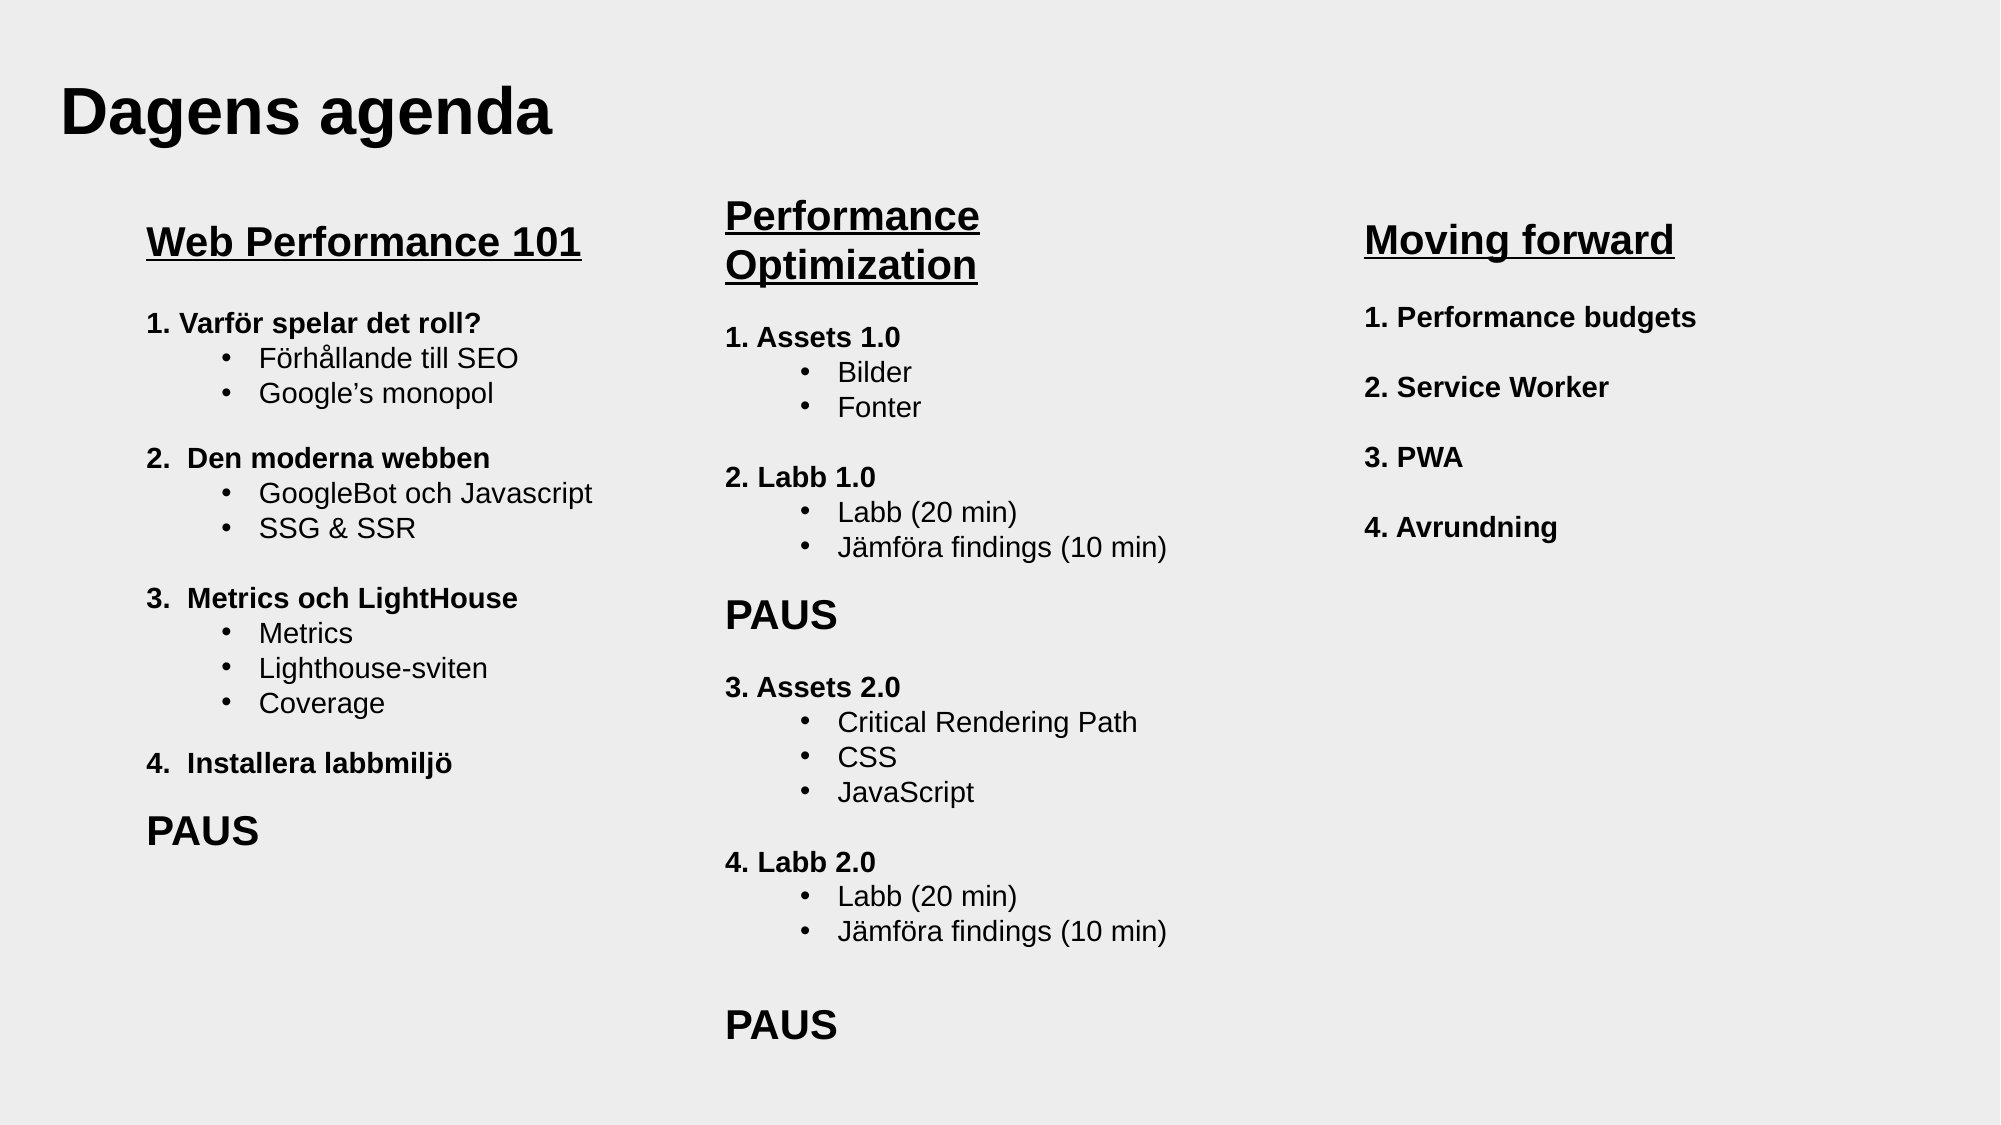

Dagens agenda
Performance Optimization

1. Assets 1.0
Bilder
Fonter

2. Labb 1.0
Labb (20 min)
Jämföra findings (10 min)

PAUS

3. Assets 2.0
Critical Rendering Path
CSS
JavaScript

4. Labb 2.0
Labb (20 min)
Jämföra findings (10 min)

PAUS
Web Performance 101

1. Varför spelar det roll?
Förhållande till SEO
Google’s monopol

2.  Den moderna webben
GoogleBot och Javascript
SSG & SSR

3.  Metrics och LightHouse
Metrics
Lighthouse-sviten
Coverage

4.  Installera labbmiljö

PAUS
Moving forward

1. Performance budgets

2. Service Worker

3. PWA

4. Avrundning